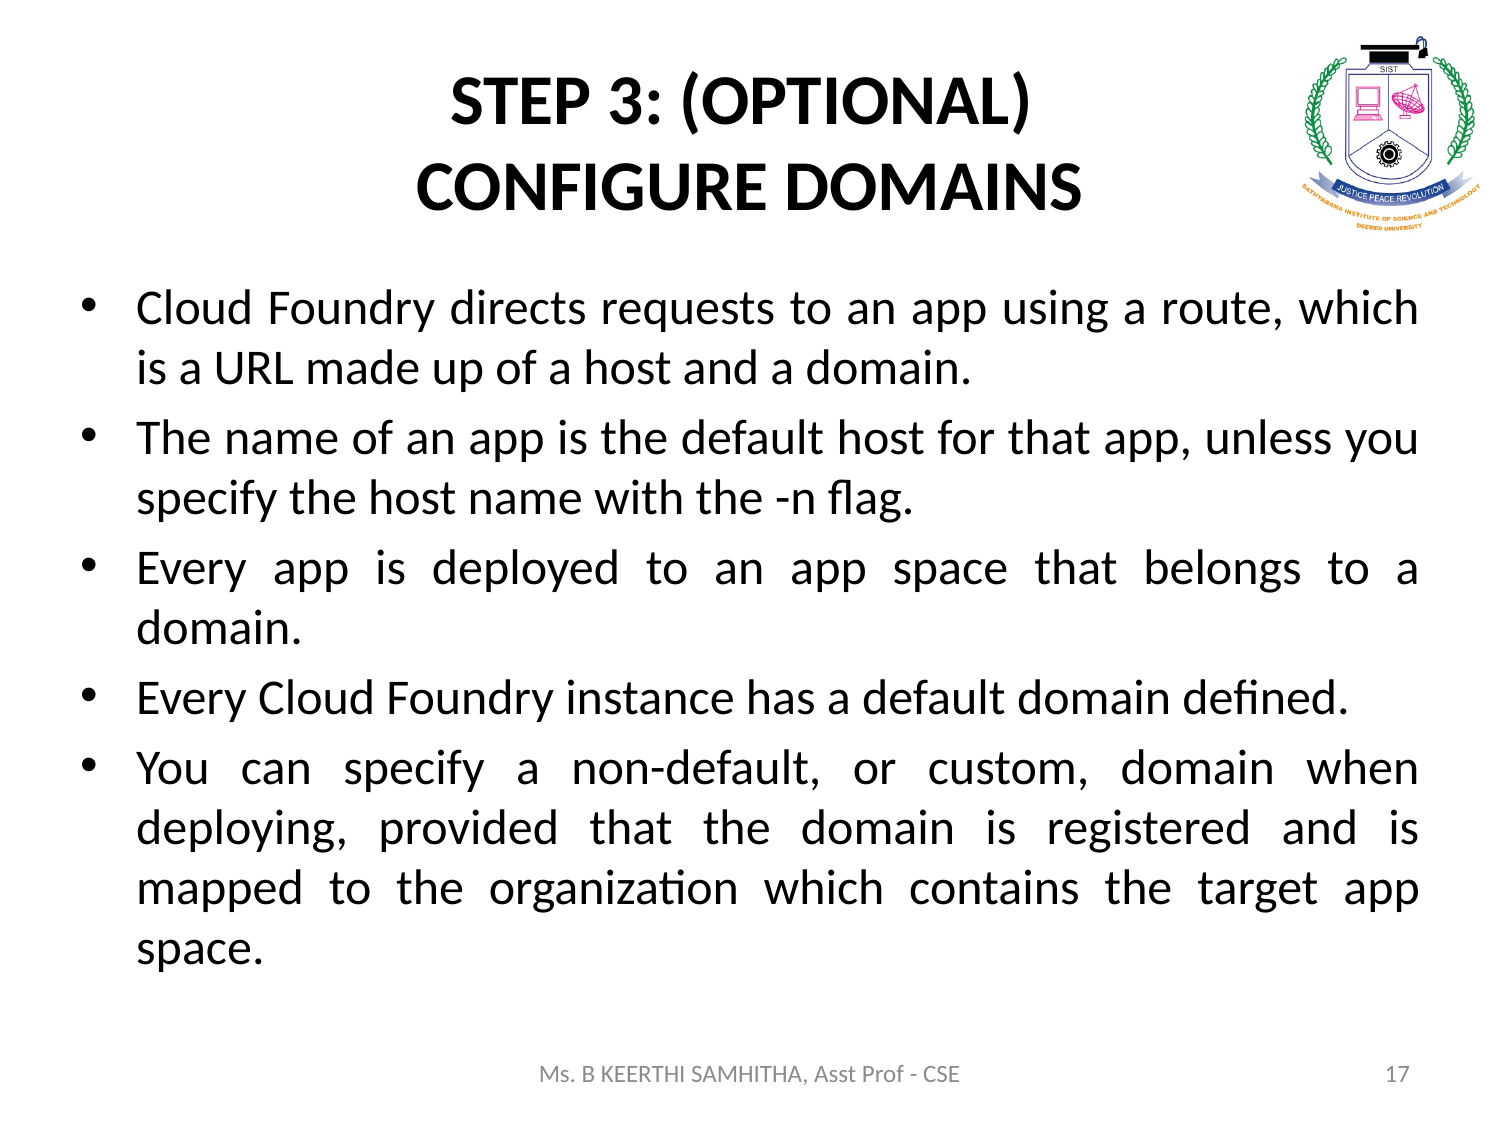

# STEP 3: (OPTIONAL) CONFIGURE DOMAINS
Cloud Foundry directs requests to an app using a route, which is a URL made up of a host and a domain.
The name of an app is the default host for that app, unless you specify the host name with the -n flag.
Every app is deployed to an app space that belongs to a domain.
Every Cloud Foundry instance has a default domain defined.
You can specify a non-default, or custom, domain when deploying, provided that the domain is registered and is mapped to the organization which contains the target app space.
Ms. B KEERTHI SAMHITHA, Asst Prof - CSE
17